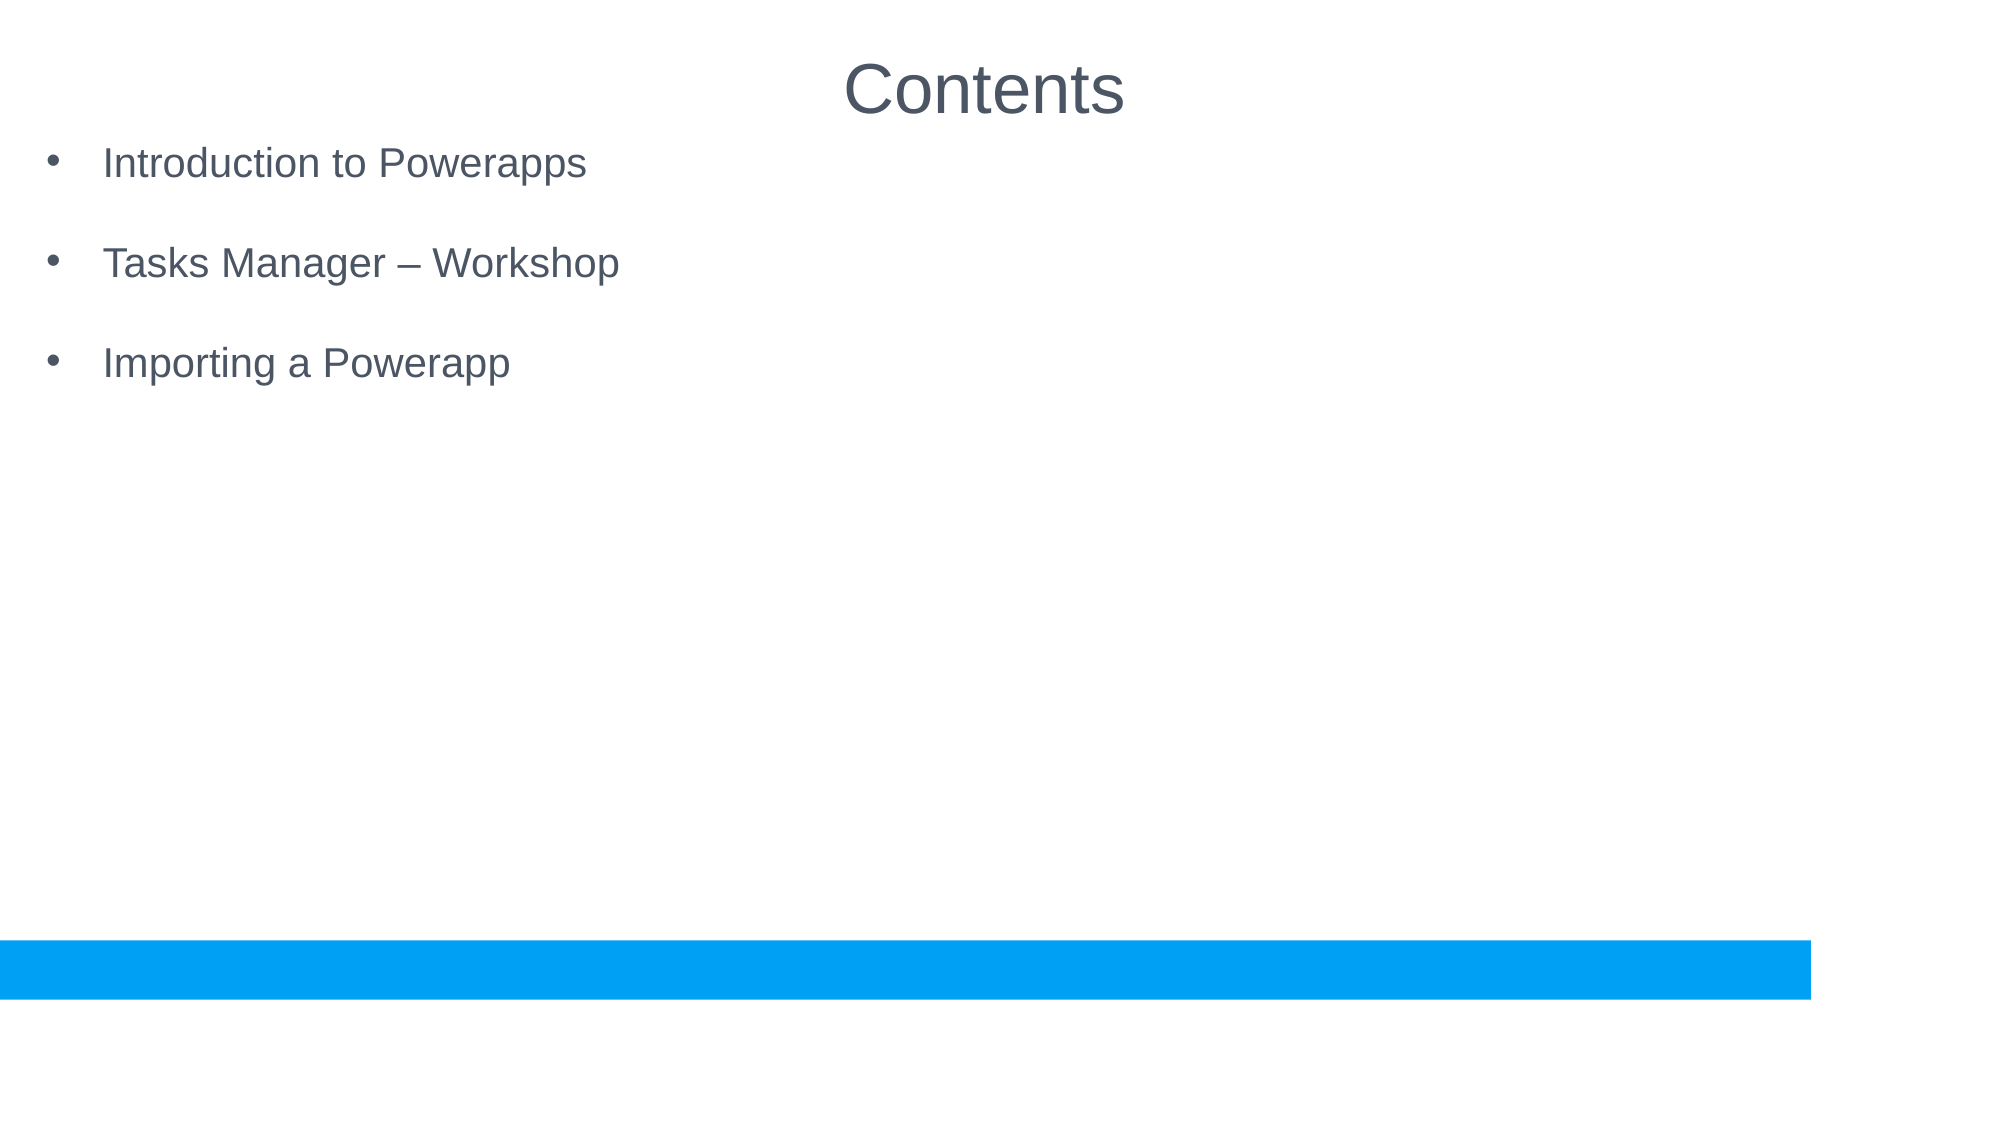

# Contents

Introduction to Powerapps

Tasks Manager – Workshop

Importing a Powerapp